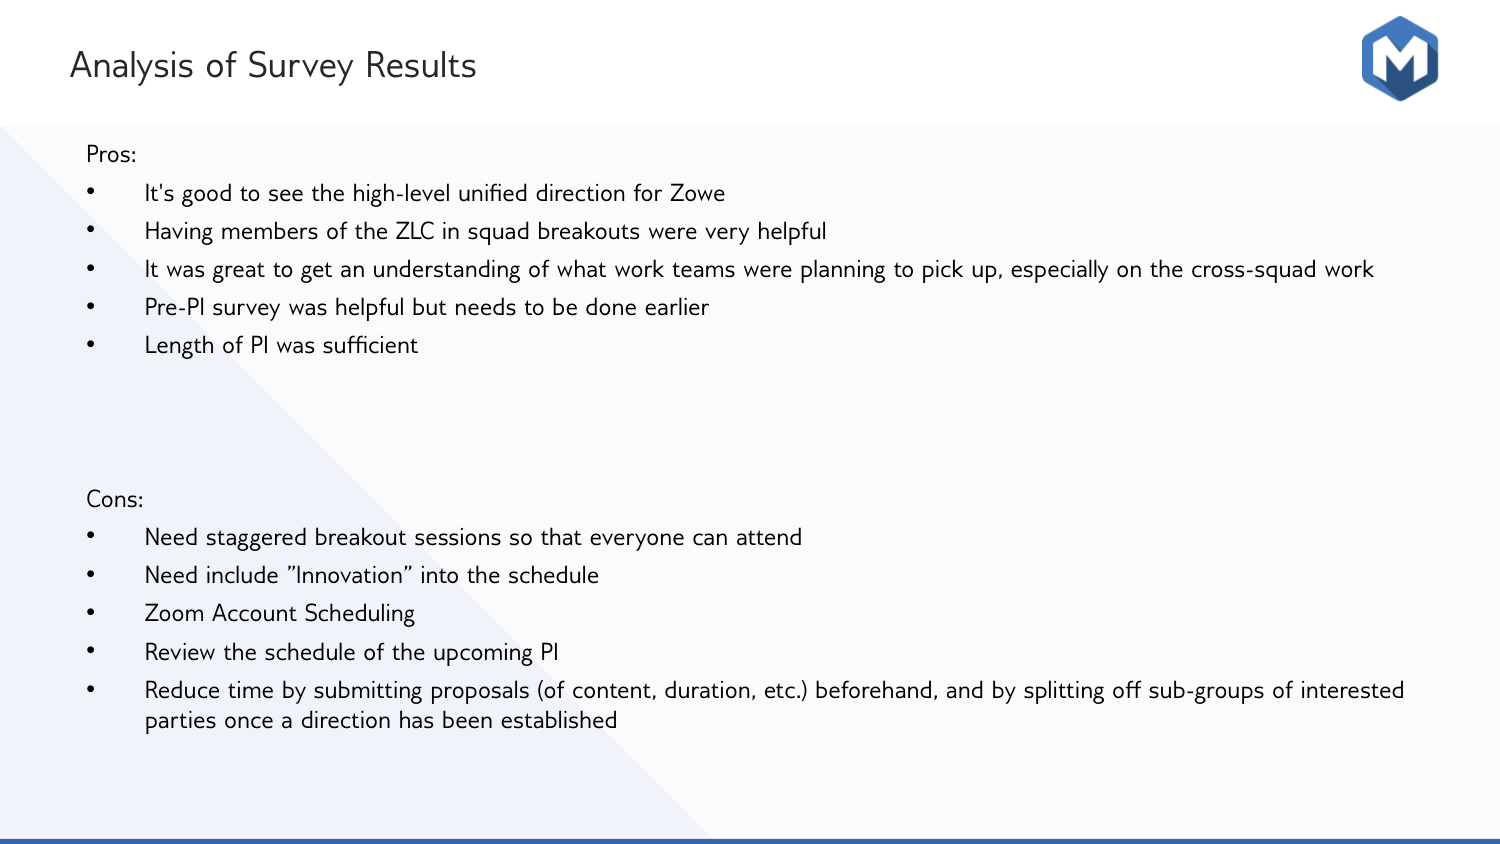

# Analysis of Survey Results
Pros:
It's good to see the high-level unified direction for Zowe
Having members of the ZLC in squad breakouts were very helpful
It was great to get an understanding of what work teams were planning to pick up, especially on the cross-squad work
Pre-PI survey was helpful but needs to be done earlier
Length of PI was sufficient

Cons:
Need staggered breakout sessions so that everyone can attend
Need include ”Innovation” into the schedule
Zoom Account Scheduling
Review the schedule of the upcoming PI
Reduce time by submitting proposals (of content, duration, etc.) beforehand, and by splitting off sub-groups of interested parties once a direction has been established